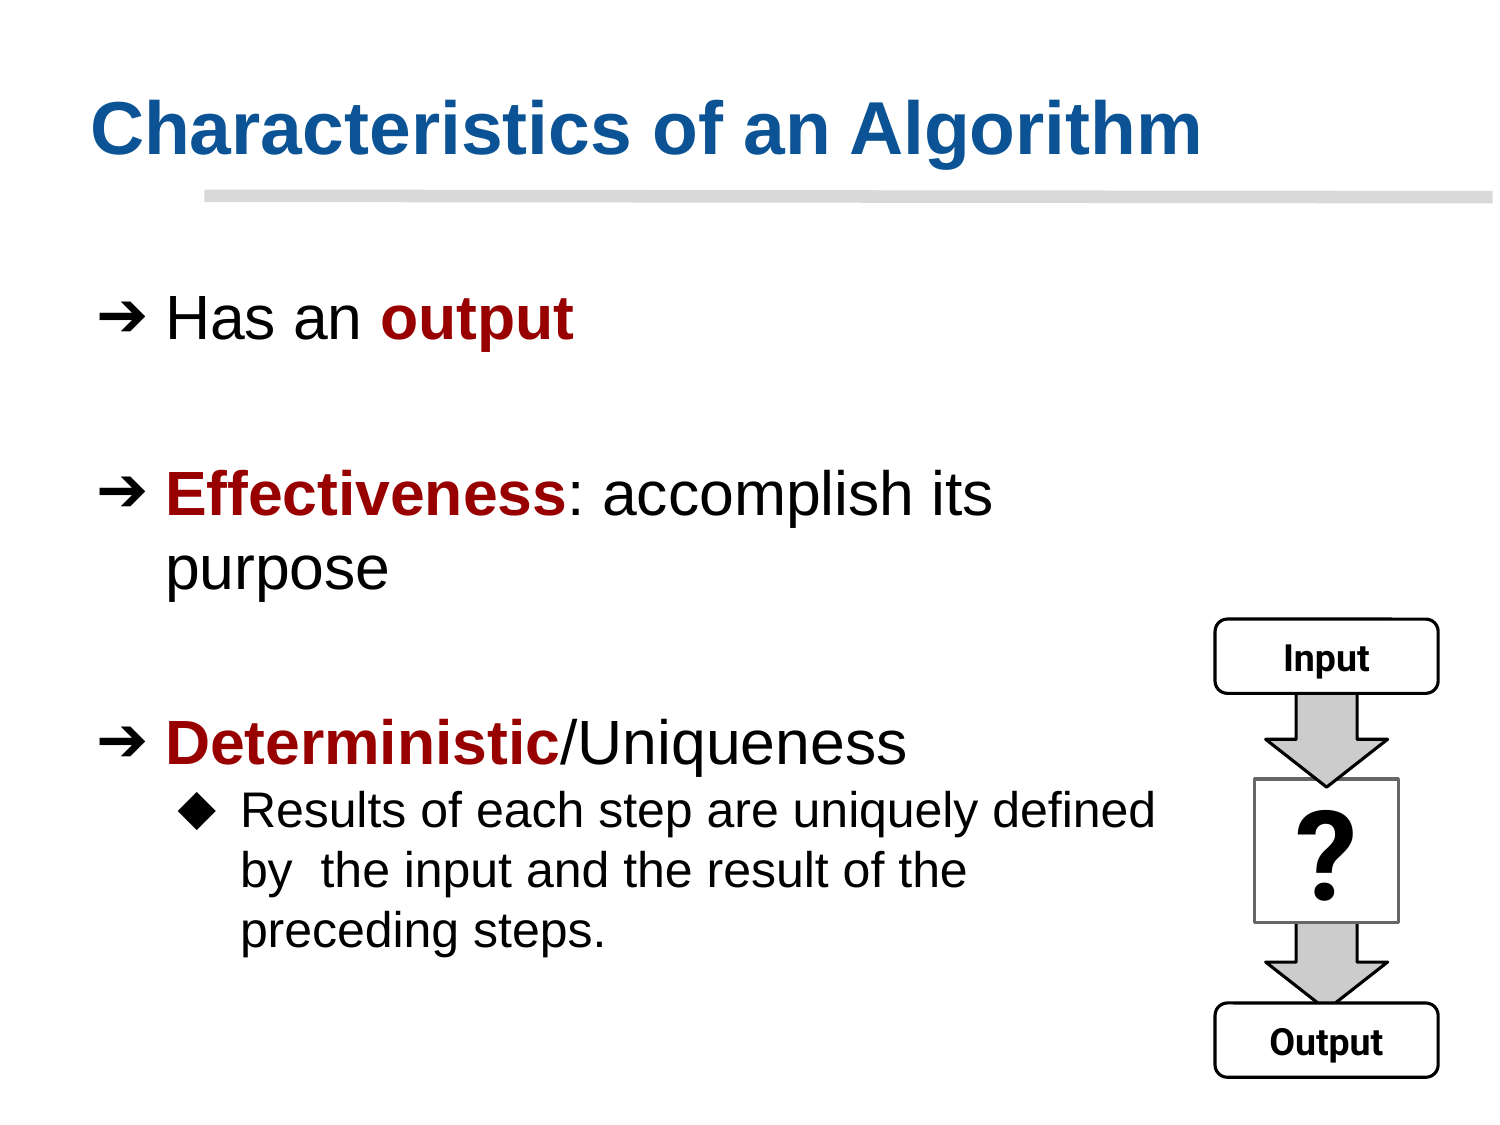

# Characteristics of an Algorithm
Has an output

Effectiveness: accomplish its purpose

Deterministic/Uniqueness
Results of each step are uniquely defined by  the input and the result of the preceding steps.

Input

?

Output